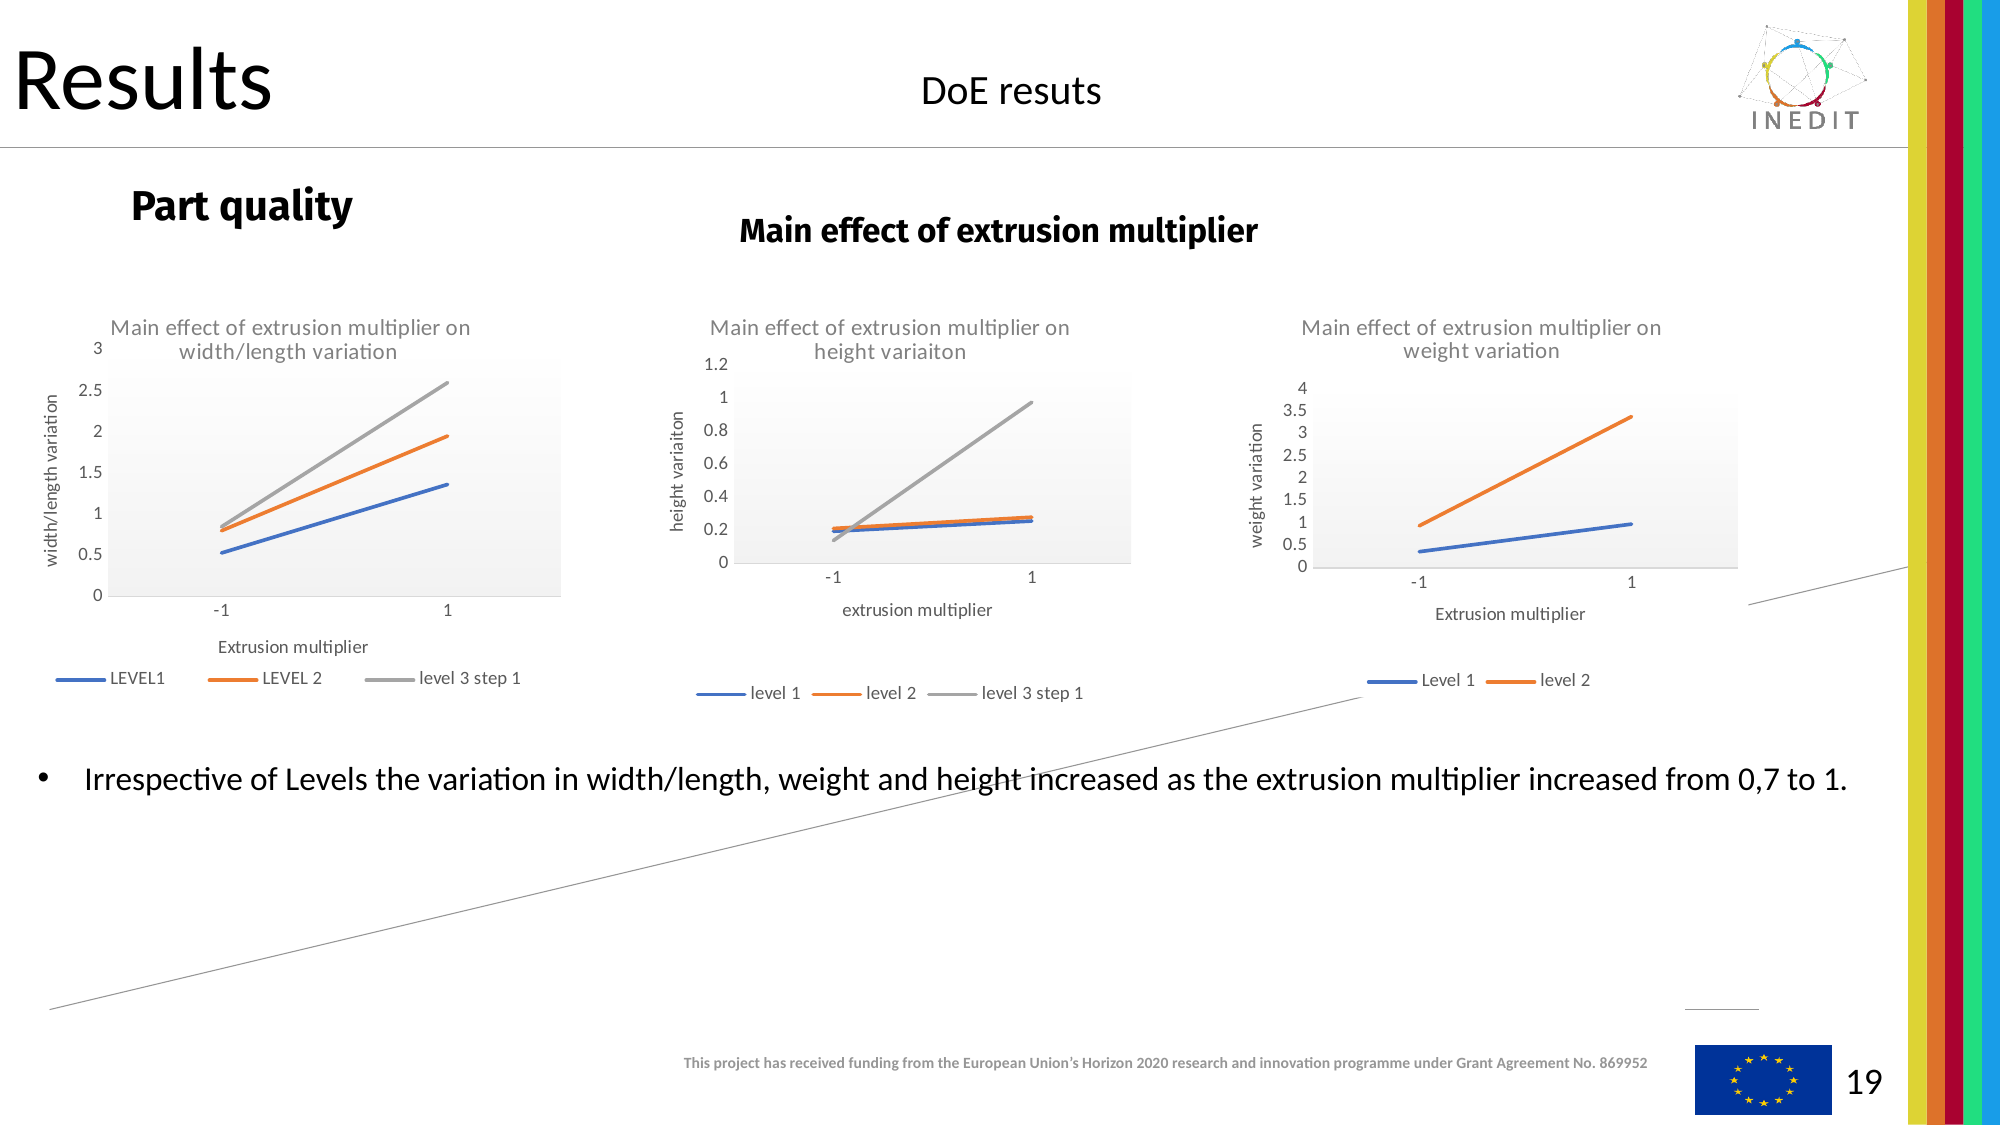

# Results
DoE resuts
Part quality
Main effect of extrusion multiplier

### Chart: Main effect of extrusion multiplier on width/length variation

| Category |  |  |  |
|---|---|---|---|
| -1 | 0.5290624999999999 | 0.8009375 | 0.8487500000000003 |
| 1 | 1.36578125 | 1.9556250000000002 | 2.6064062499999996 |

### Chart: Main effect of extrusion multiplier on height variaiton

| Category |  |  |  |
|---|---|---|---|
| -1 | 0.19500000000000006 | 0.21187499999999998 | 0.13859375000000004 |
| 1 | 0.25718749999999996 | 0.28062500000000024 | 0.9785937500000002 |

### Chart: Main effect of extrusion multiplier on weight variation

| Category |  |  |
|---|---|---|
| -1 | 0.368825 | 0.9479999999999995 |
| 1 | 0.986325 | 3.394874999999999 |
Irrespective of Levels the variation in width/length, weight and height increased as the extrusion multiplier increased from 0,7 to 1.
19